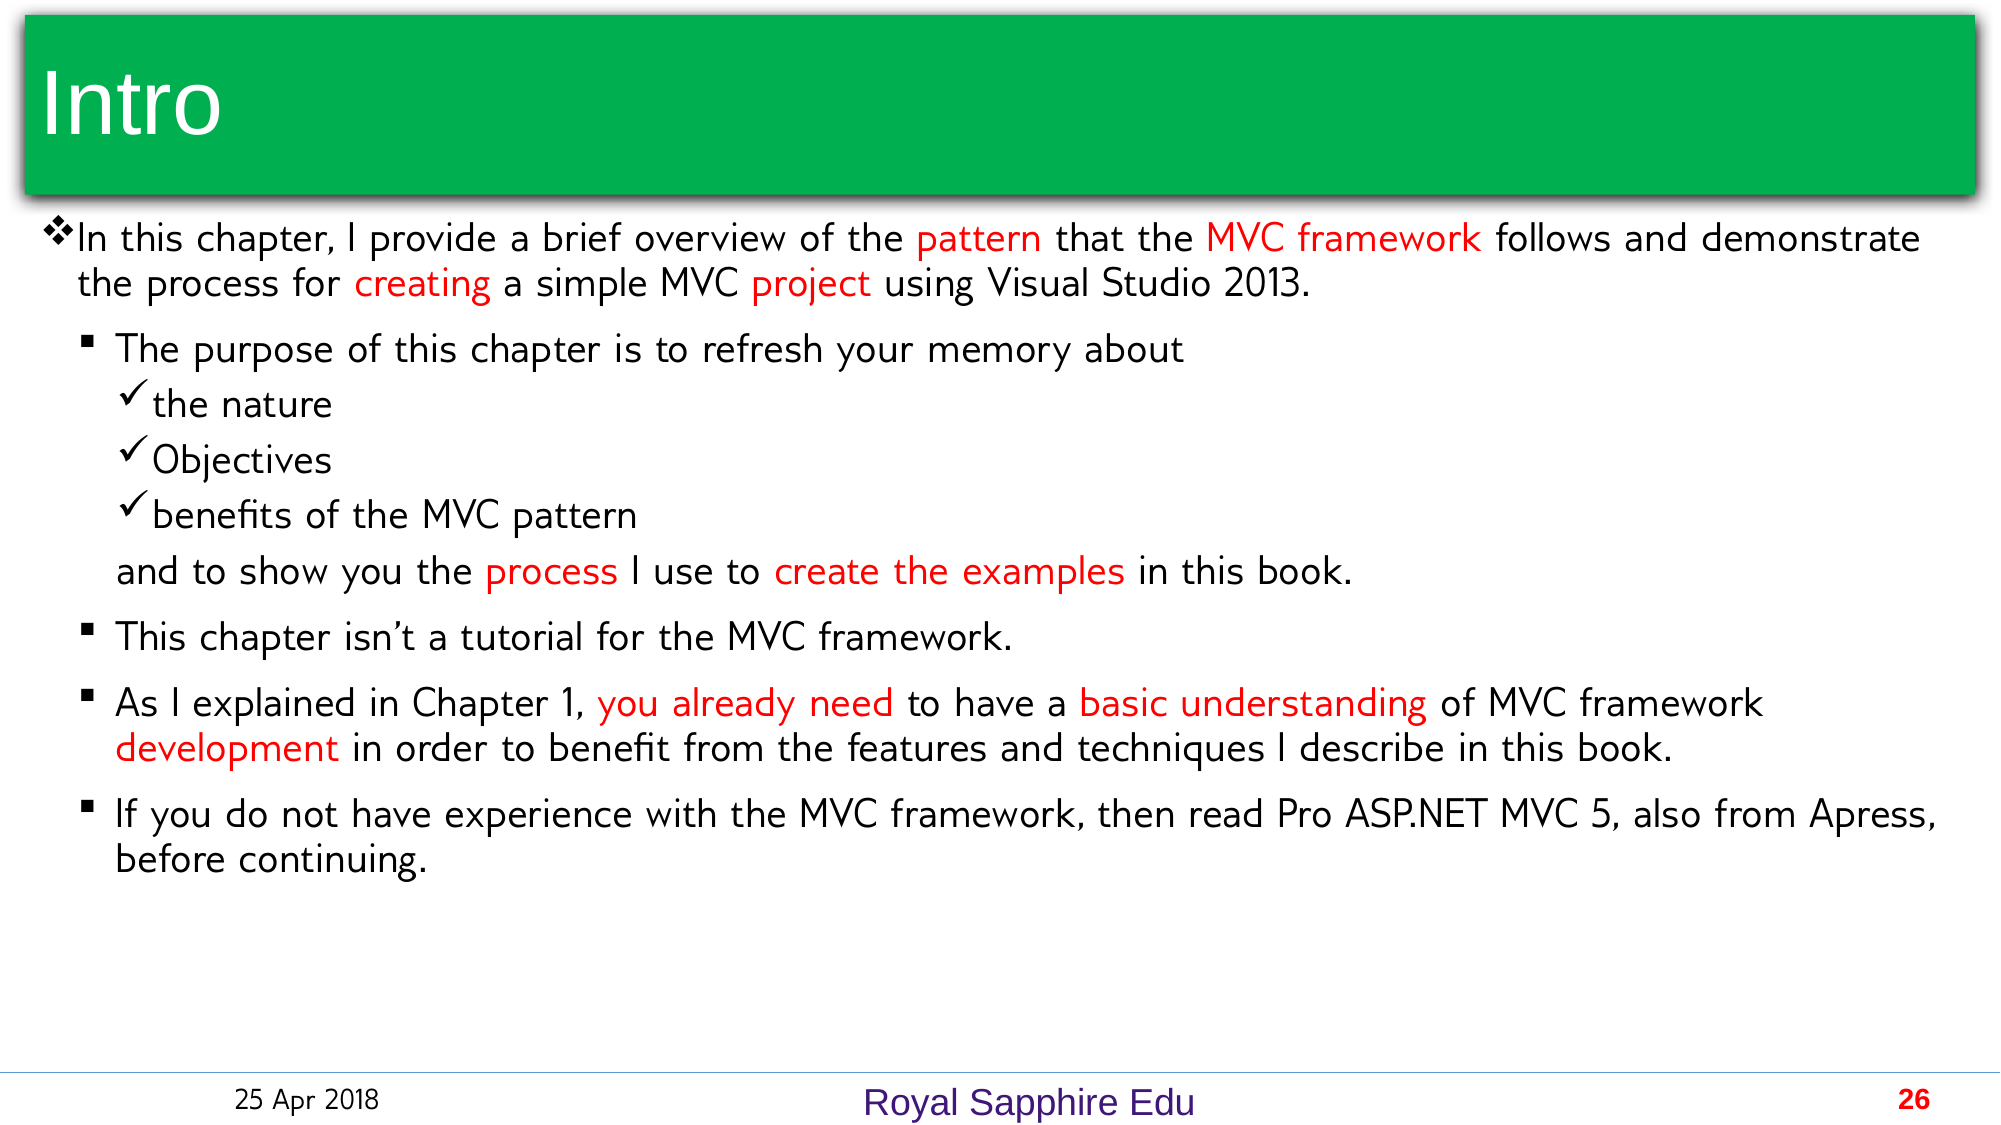

# Intro
In this chapter, I provide a brief overview of the pattern that the MVC framework follows and demonstrate the process for creating a simple MVC project using Visual Studio 2013.
The purpose of this chapter is to refresh your memory about
the nature
Objectives
benefits of the MVC pattern
and to show you the process I use to create the examples in this book.
This chapter isn’t a tutorial for the MVC framework.
As I explained in Chapter 1, you already need to have a basic understanding of MVC framework development in order to benefit from the features and techniques I describe in this book.
If you do not have experience with the MVC framework, then read Pro ASP.NET MVC 5, also from Apress, before continuing.
25 Apr 2018
26